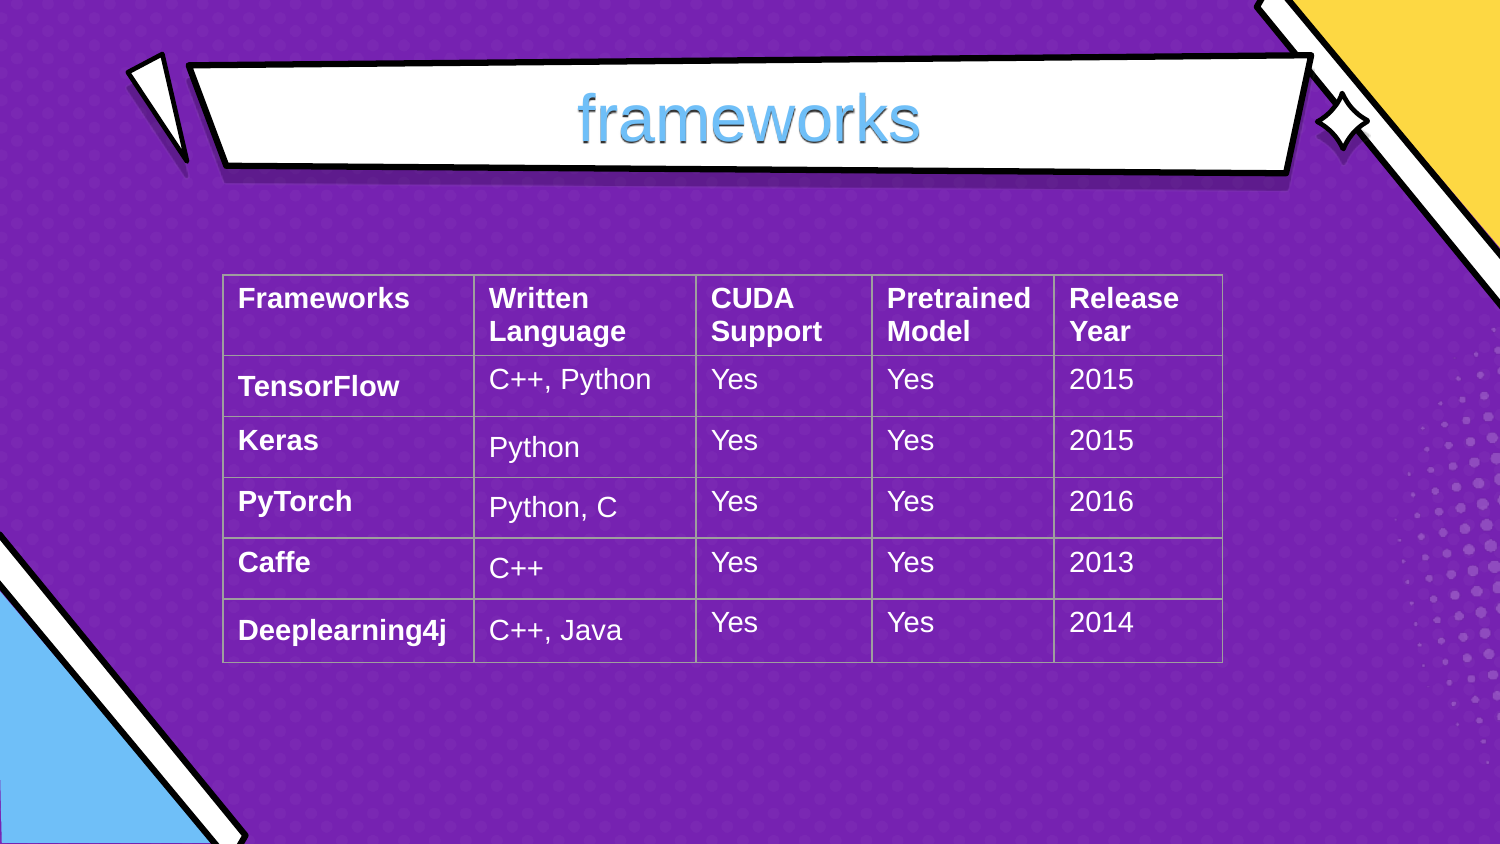

# frameworks
| Frameworks | Written Language | CUDA Support | Pretrained Model | Release Year |
| --- | --- | --- | --- | --- |
| TensorFlow | C++, Python | Yes | Yes | 2015 |
| Keras | Python | Yes | Yes | 2015 |
| PyTorch | Python, C | Yes | Yes | 2016 |
| Caffe | C++ | Yes | Yes | 2013 |
| Deeplearning4j | C++, Java | Yes | Yes | 2014 |